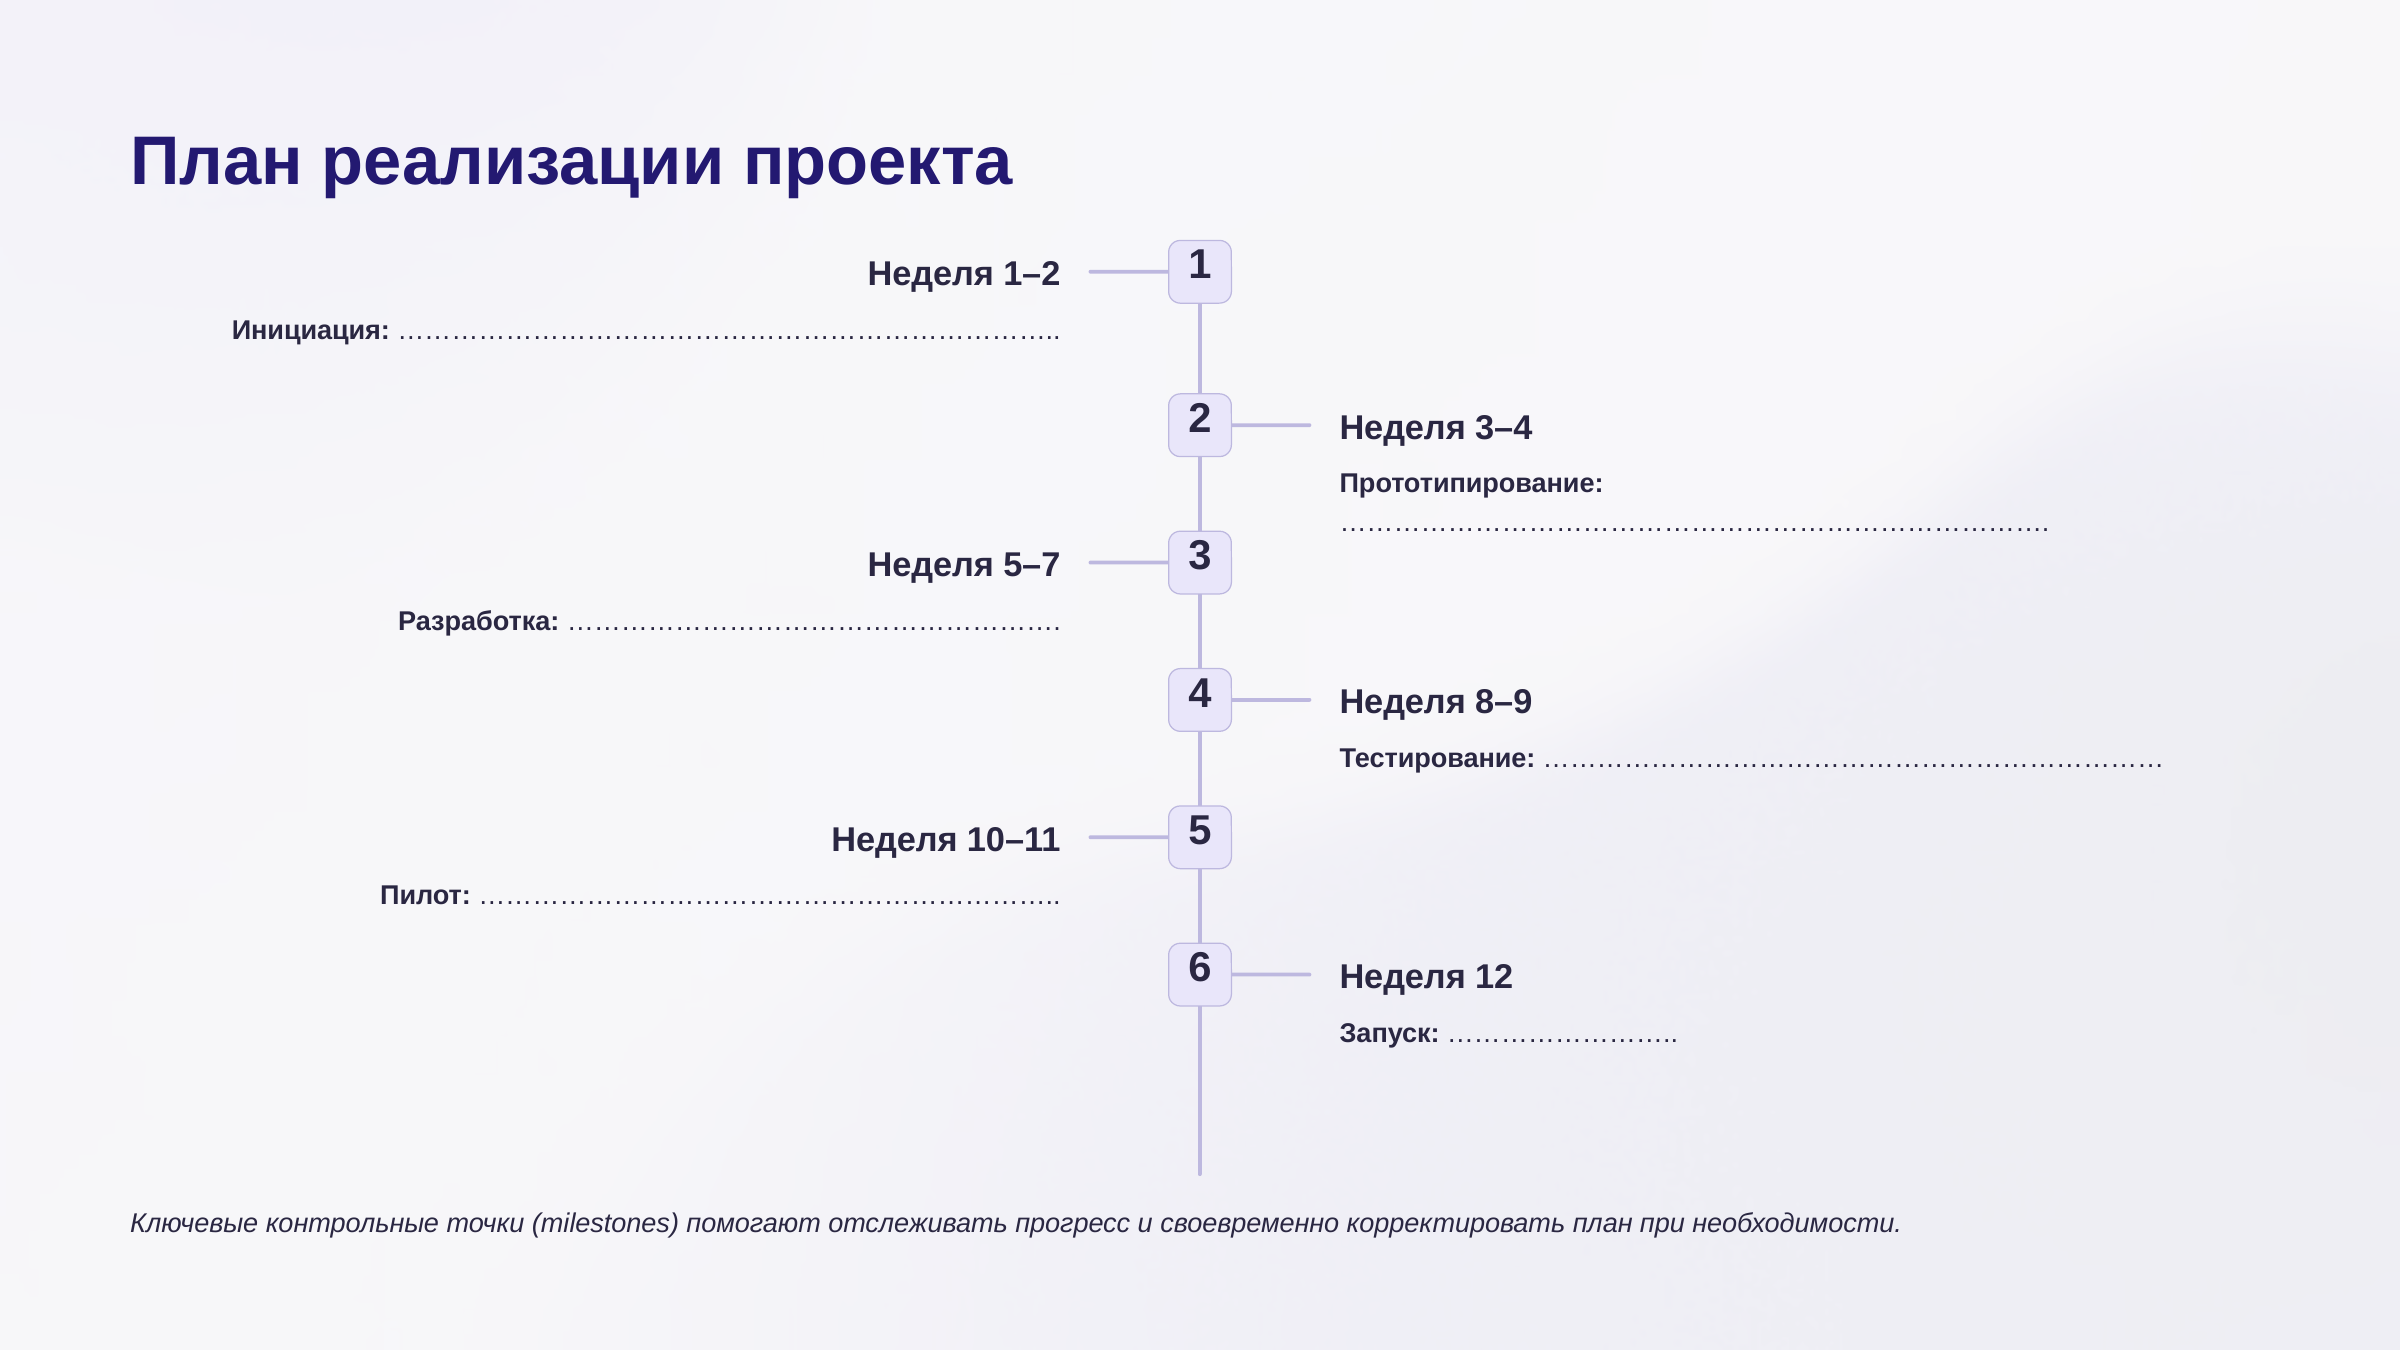

План реализации проекта

1
Неделя 1–2

Инициация: ………………………………………………………………..

2
Неделя 3–4

Прототипирование: …………………………………………………………………….

3
Неделя 5–7

Разработка: ……………………………………………….

4
Неделя 8–9

Тестирование: ……………………………………………………………

5
Неделя 10–11

Пилот: ………………………………………………………..

6
Неделя 12

Запуск: ……………………..
Ключевые контрольные точки (milestones) помогают отслеживать прогресс и своевременно корректировать план при необходимости.